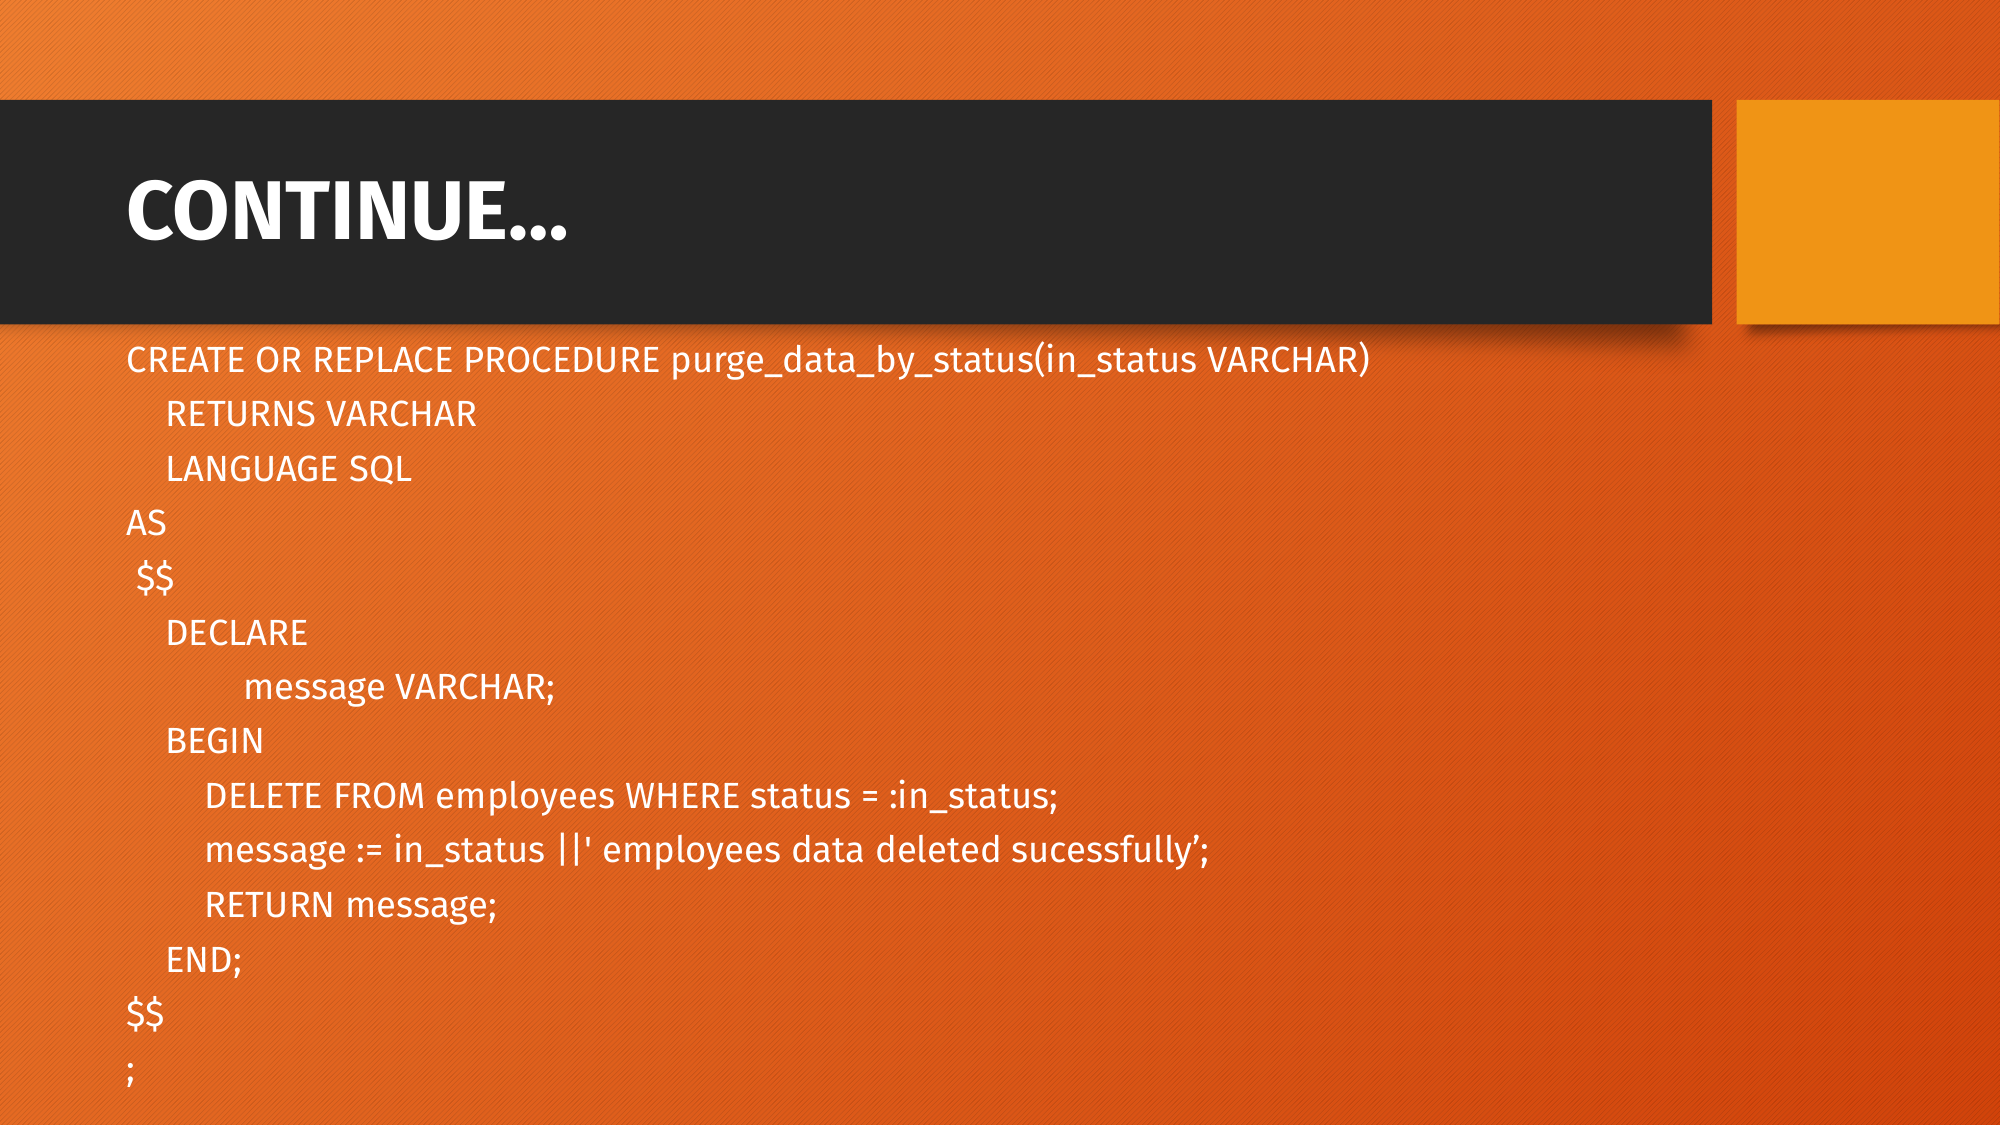

# CONTINUE…
CREATE OR REPLACE PROCEDURE purge_data_by_status(in_status VARCHAR)
    RETURNS VARCHAR
    LANGUAGE SQL
AS
 $$
    DECLARE
            message VARCHAR;
    BEGIN
        DELETE FROM employees WHERE status = :in_status;
        message := in_status ||' employees data deleted sucessfully’;
        RETURN message;
    END;
$$
;